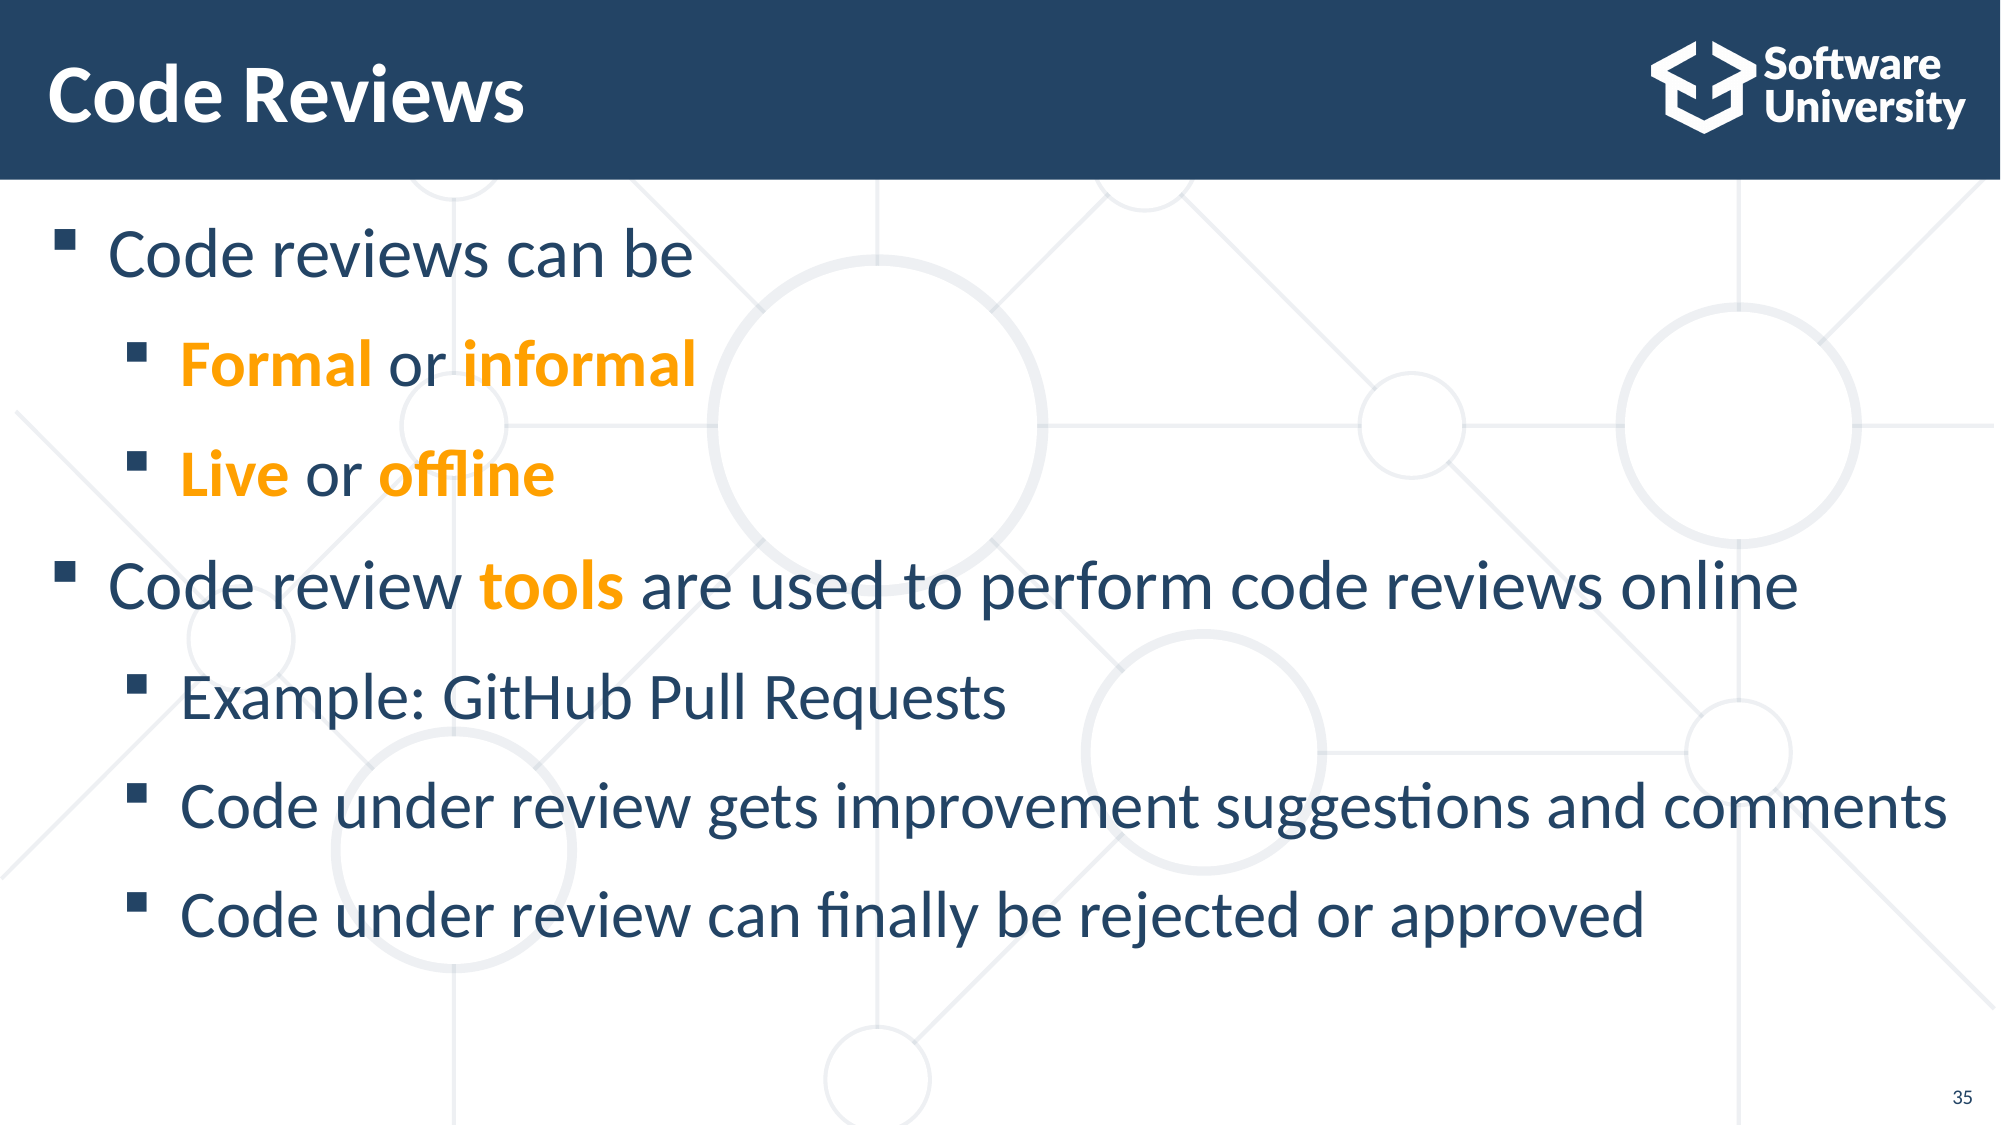

# Code Reviews
Code reviews can be
Formal or informal
Live or offline
Code review tools are used to perform code reviews online
Example: GitHub Pull Requests
Code under review gets improvement suggestions and comments
Code under review can finally be rejected or approved
35